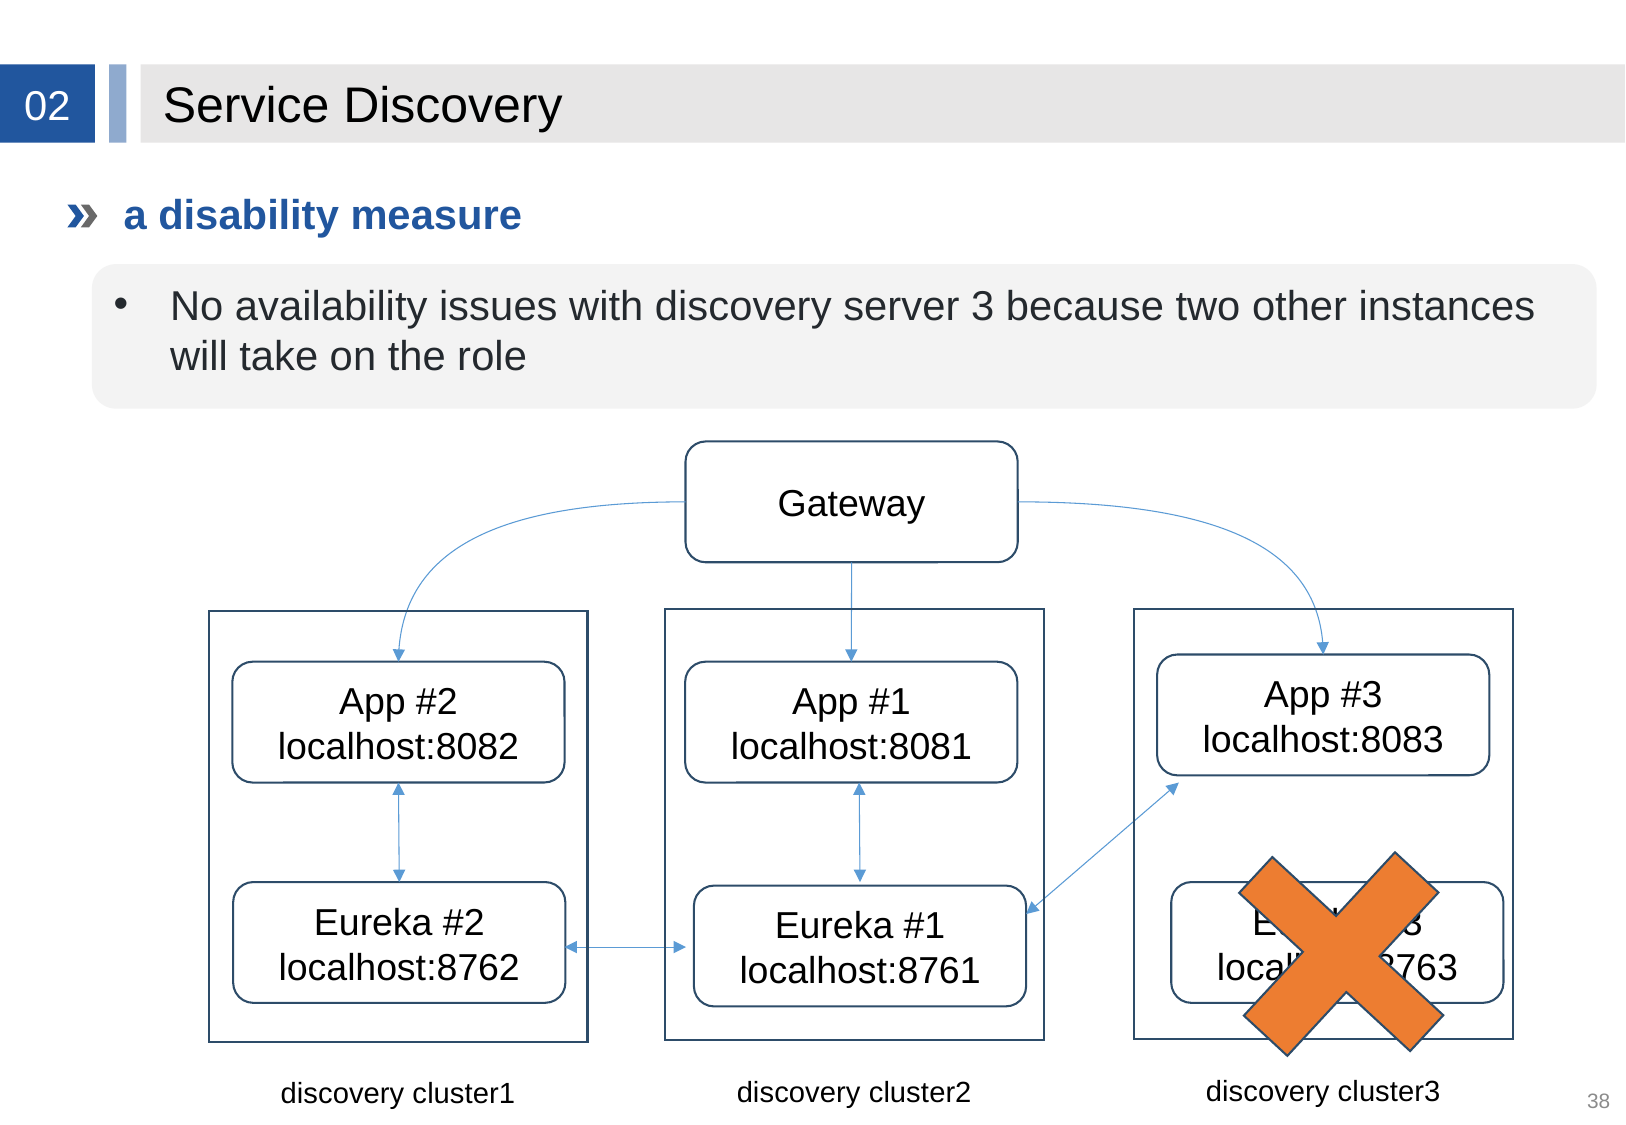

# Service Discovery
02
a disability measure

No availability issues with discovery server 3 because two other instances will take on the role
Gateway

App #3
localhost:8083
App #2
localhost:8082
App #1
localhost:8081

Eureka #2
localhost:8762
Eureka #3
localhost:8763
Eureka #1
localhost:8761
discovery cluster3
discovery cluster2
discovery cluster1
38